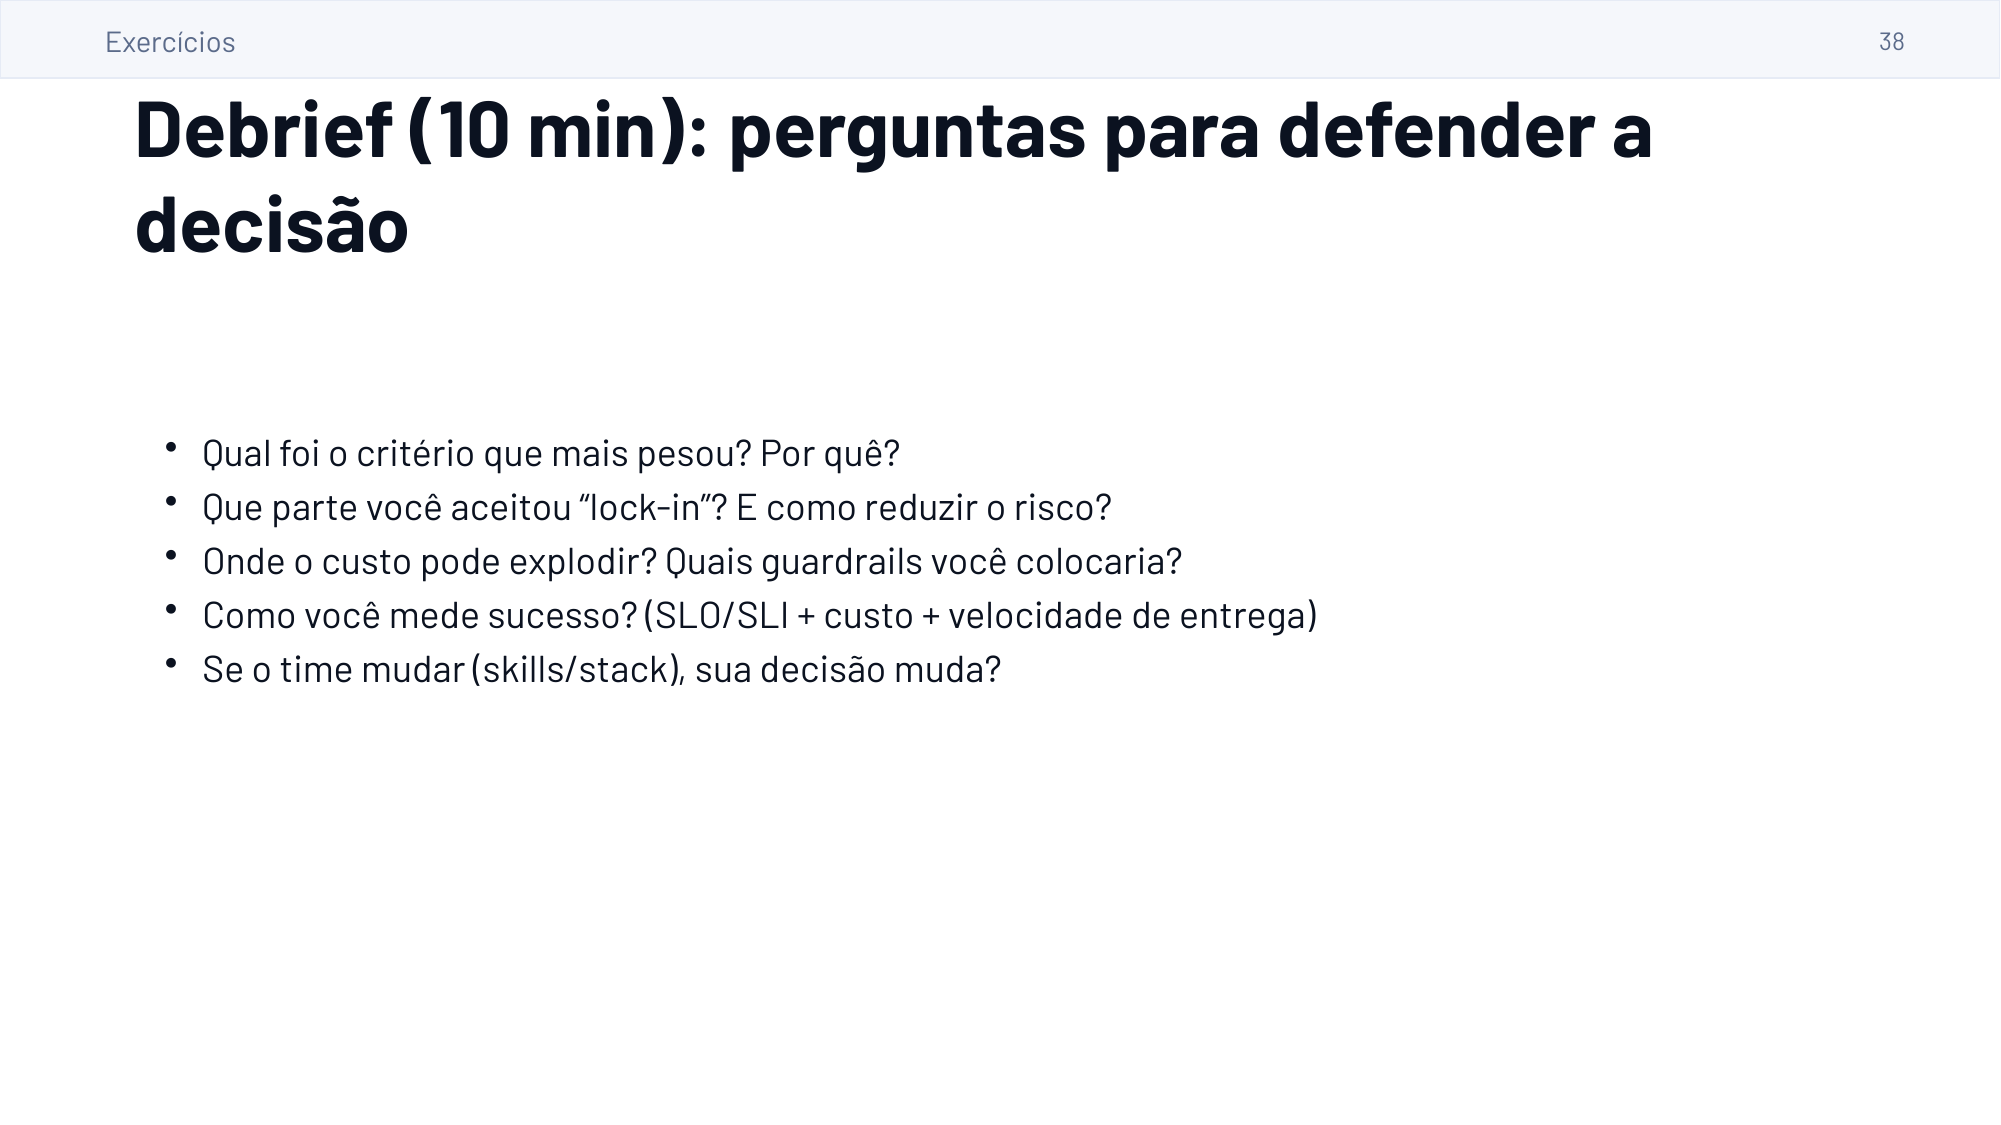

Exercícios
38
Debrief (10 min): perguntas para defender a decisão
Qual foi o critério que mais pesou? Por quê?
Que parte você aceitou “lock-in”? E como reduzir o risco?
Onde o custo pode explodir? Quais guardrails você colocaria?
Como você mede sucesso? (SLO/SLI + custo + velocidade de entrega)
Se o time mudar (skills/stack), sua decisão muda?